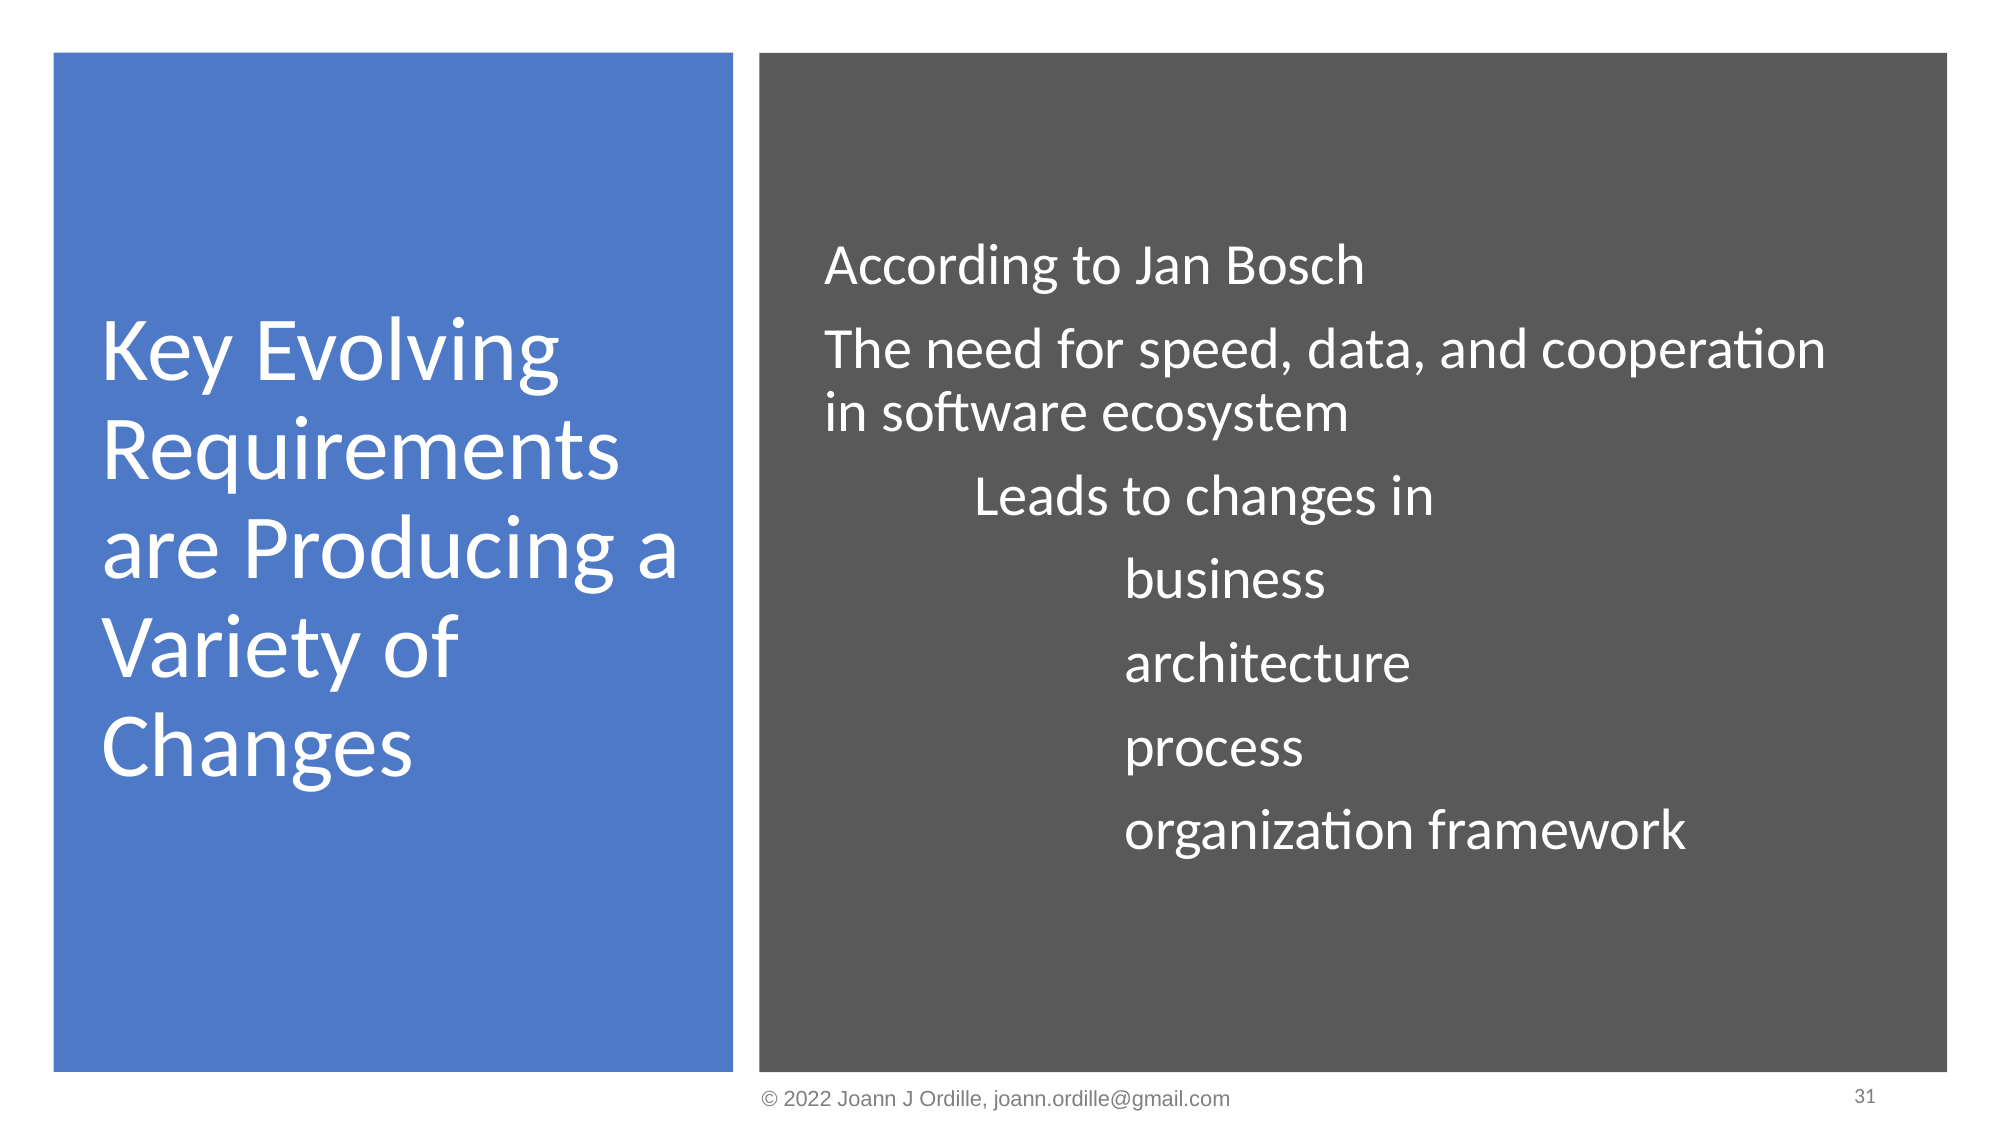

# Key Evolving Requirements are Producing a Variety of Changes
According to Jan Bosch
The need for speed, data, and cooperation in software ecosystem
	Leads to changes in
		business
		architecture
		process
		organization framework
31
© 2022 Joann J Ordille, joann.ordille@gmail.com